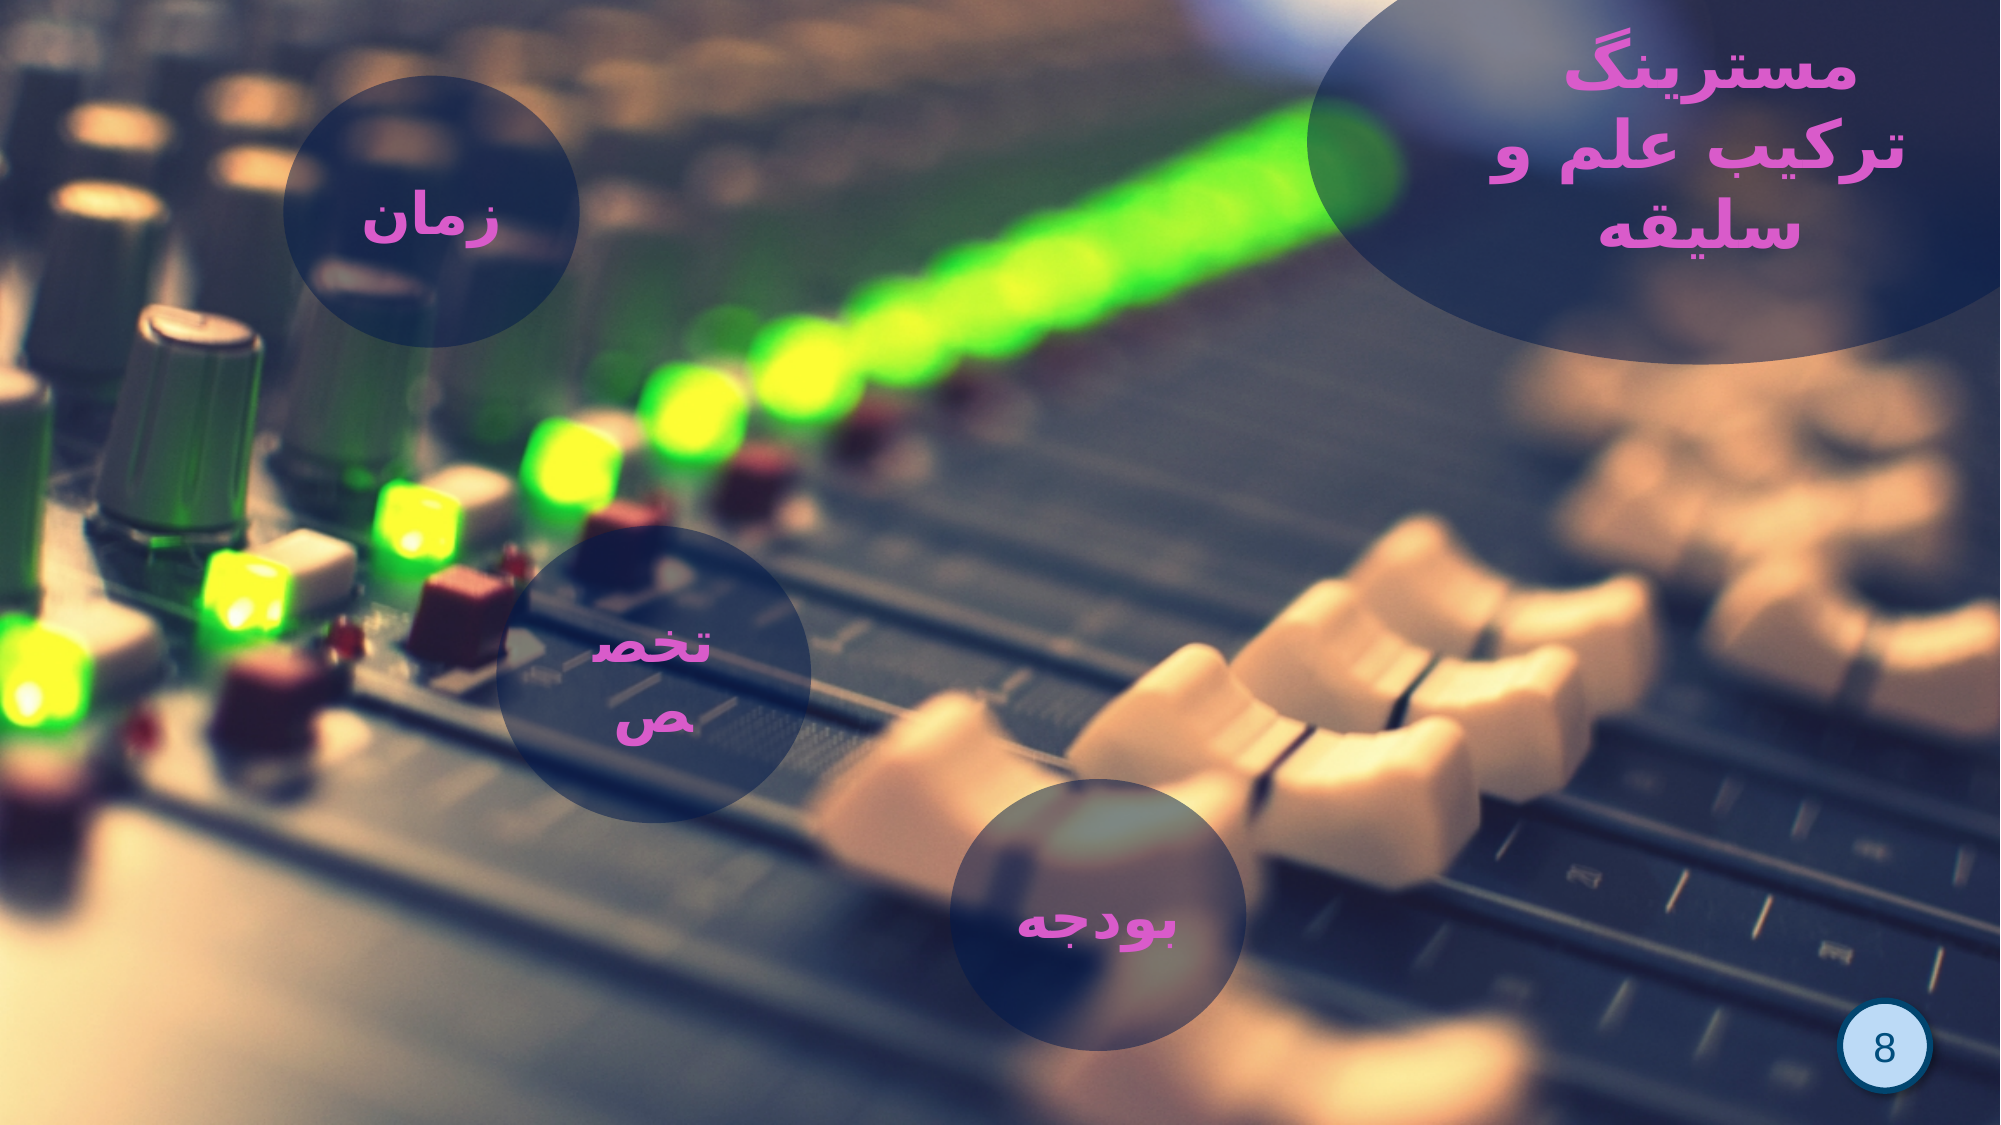

مسترینگ
ترکیب علم و سلیقه
زمان
تخصص
بودجه
8